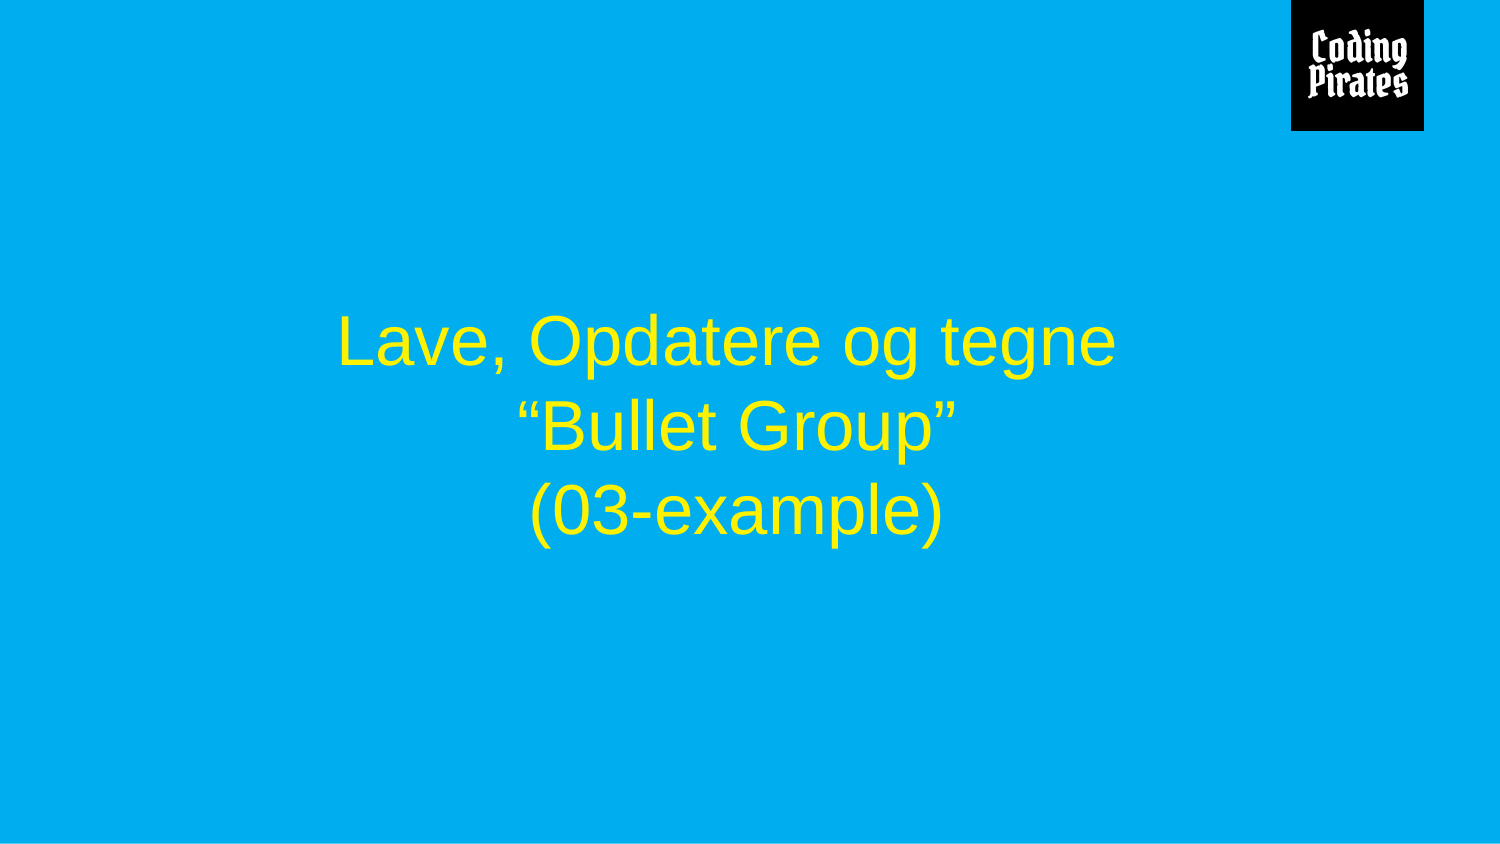

# Lave, Opdatere og tegne
“Bullet Group”
(03-example)